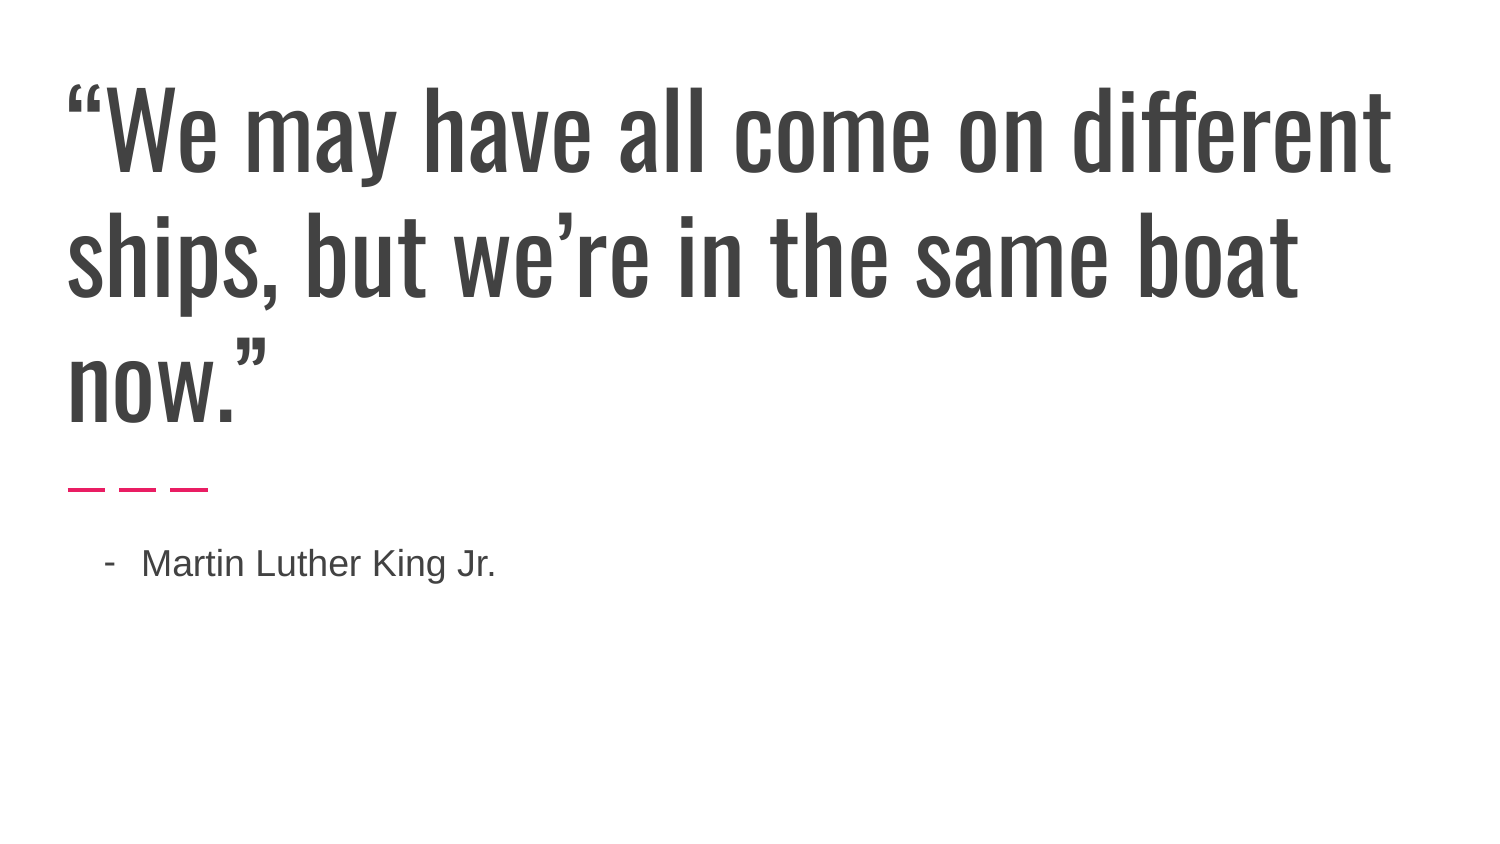

# “We may have all come on different ships, but we’re in the same boat now.”
Martin Luther King Jr.